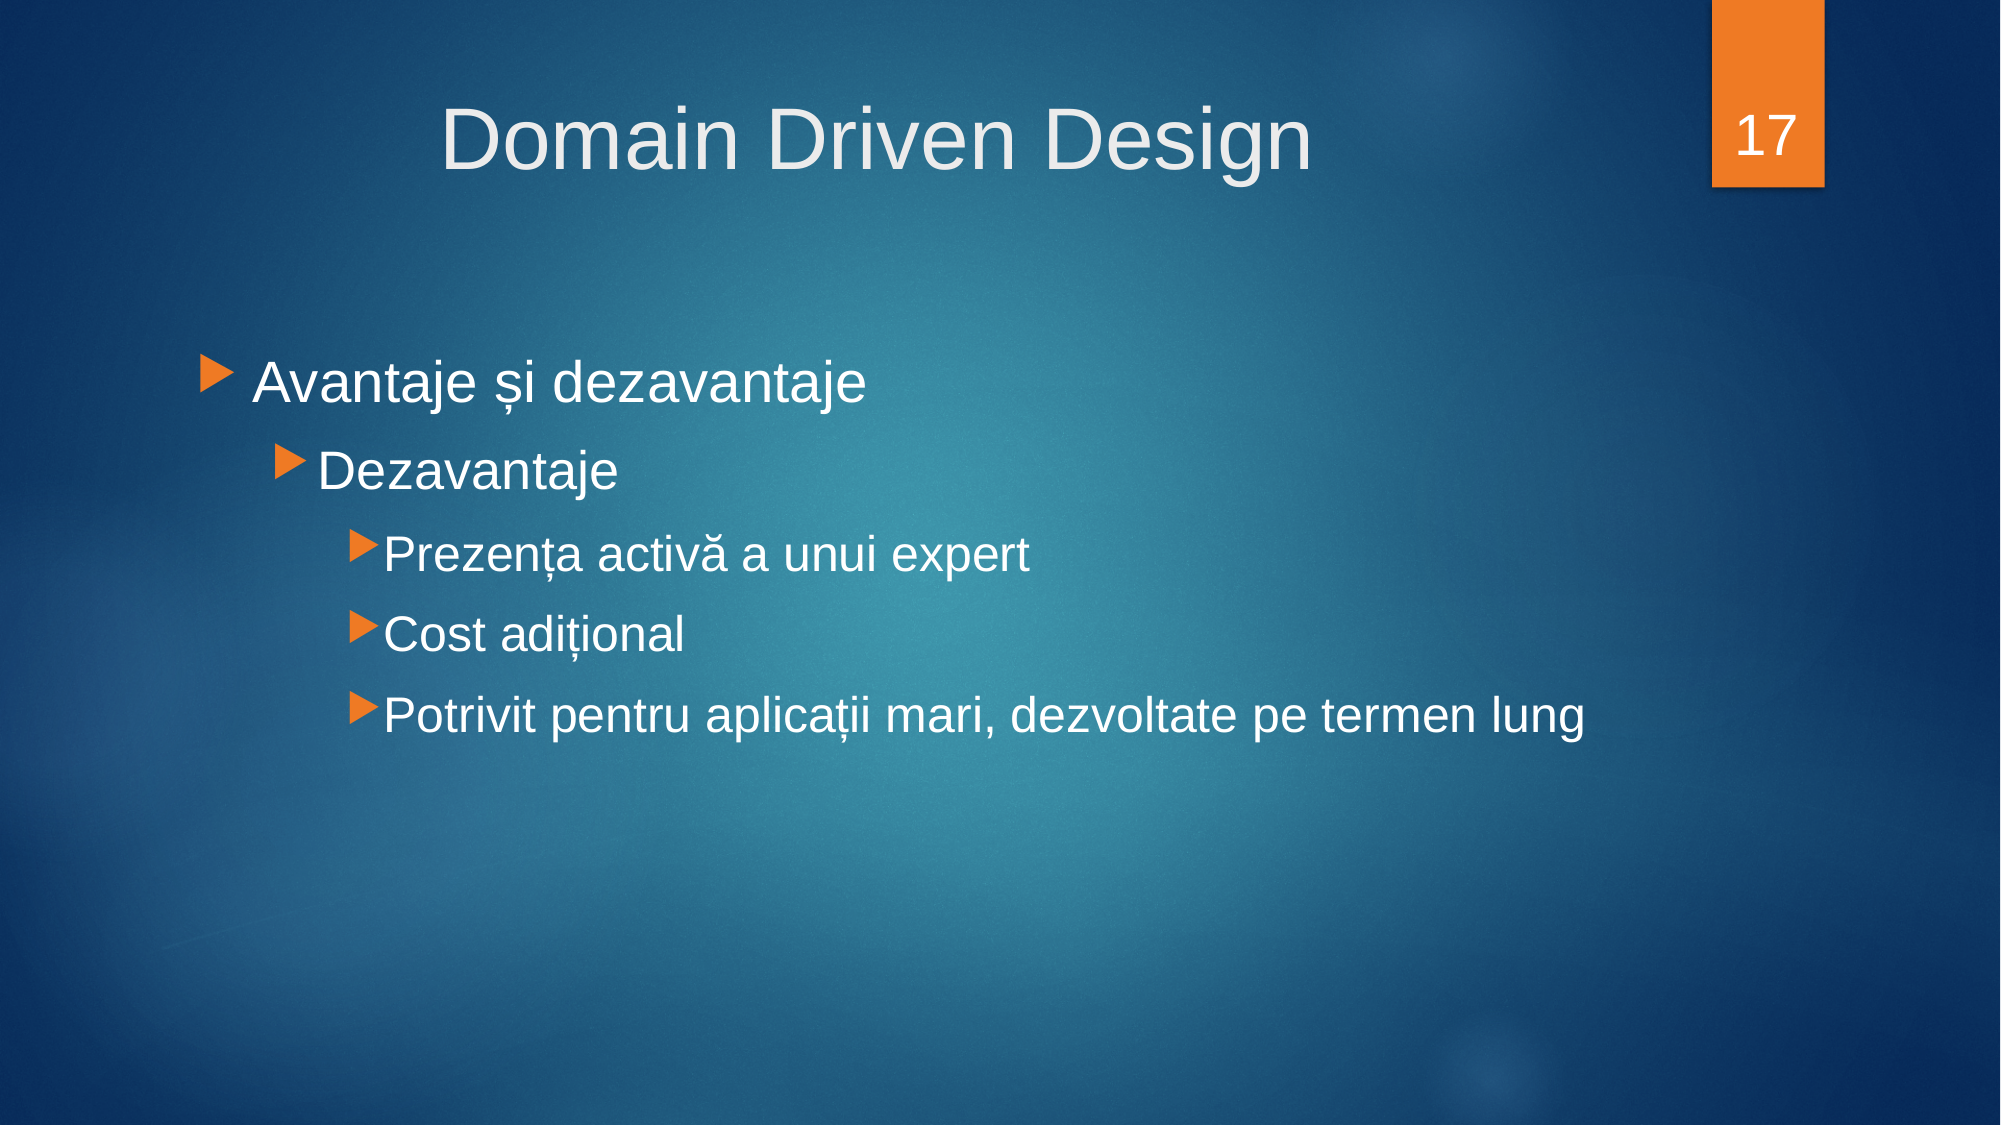

17
# Domain Driven Design
Avantaje și dezavantaje
Dezavantaje
Prezența activă a unui expert
Cost adițional
Potrivit pentru aplicații mari, dezvoltate pe termen lung